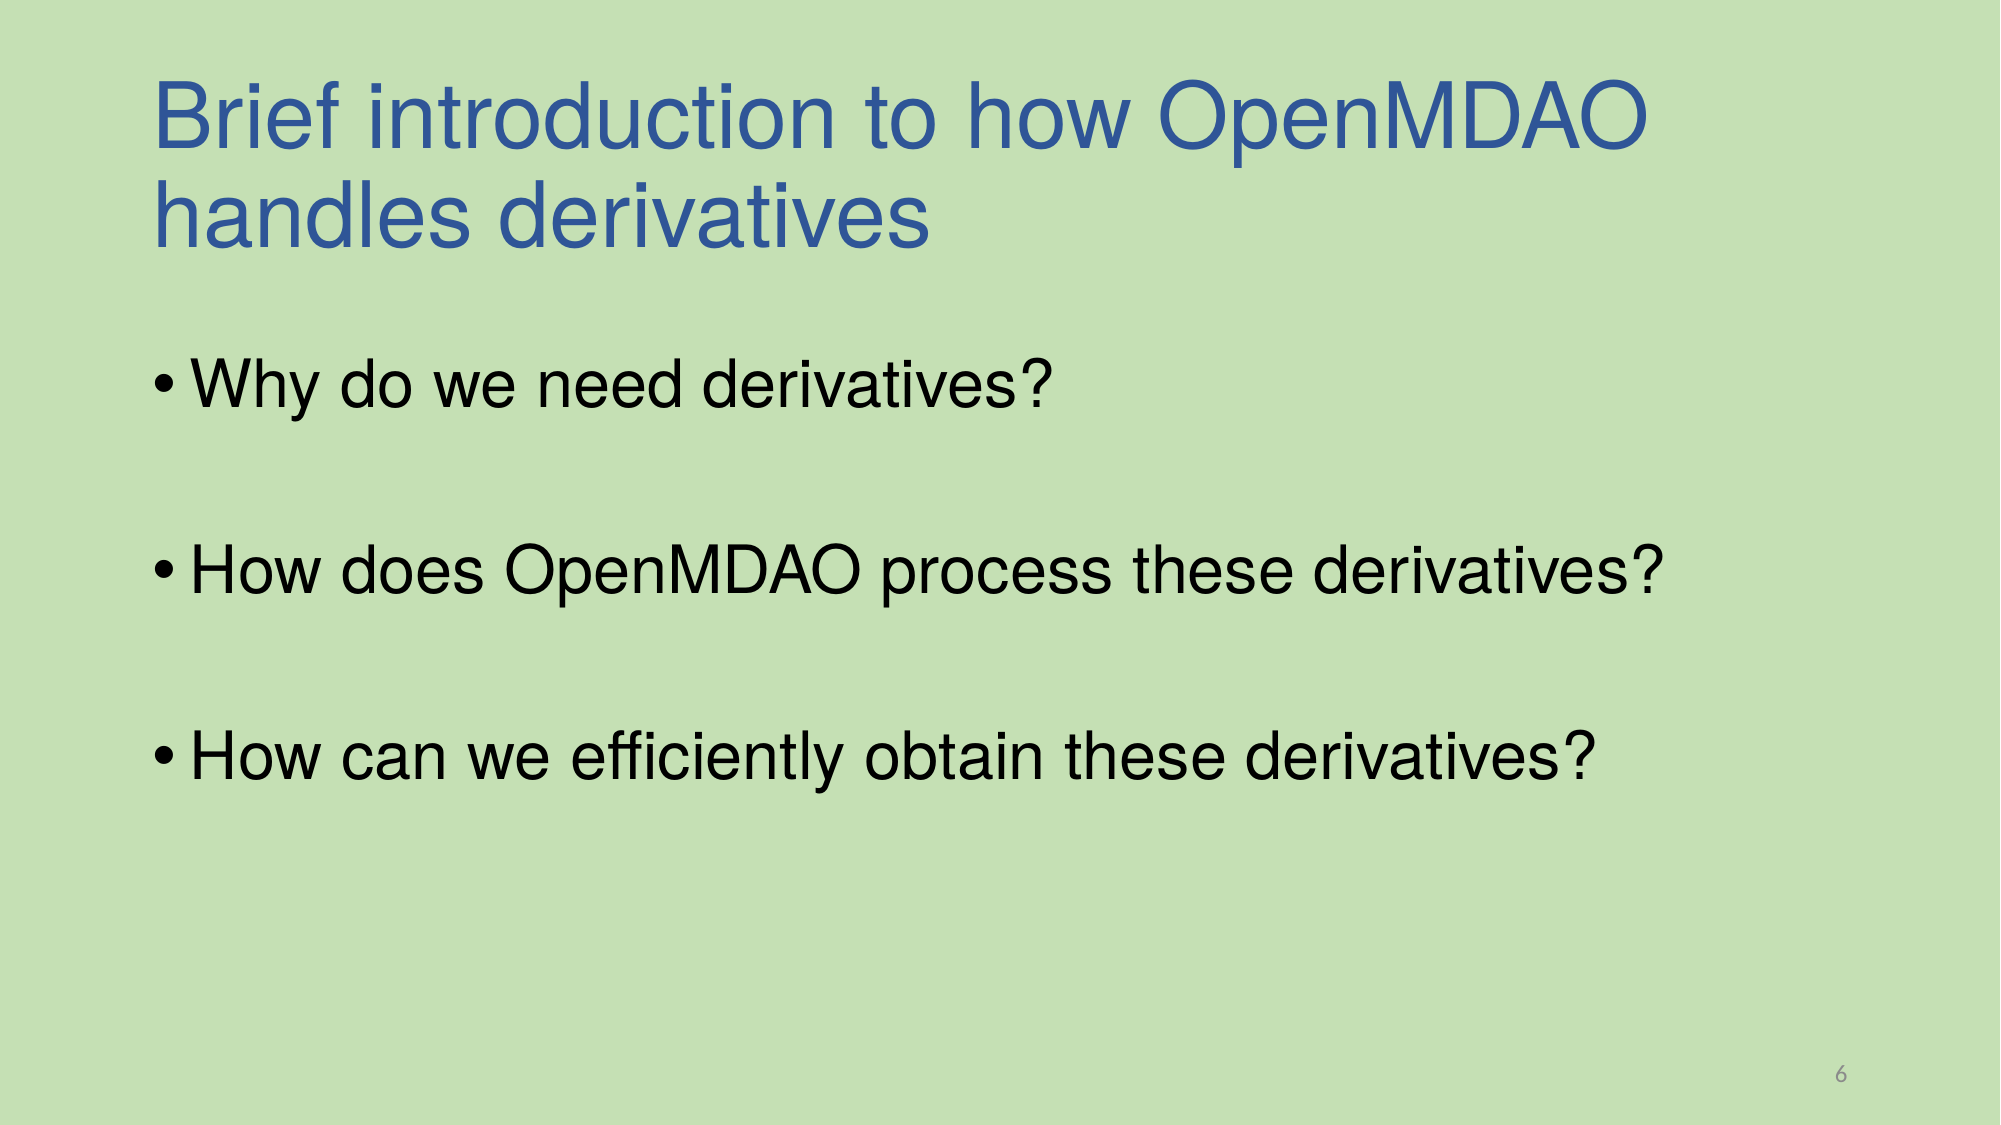

# Brief introduction to how OpenMDAO handles derivatives
Why do we need derivatives?

How does OpenMDAO process these derivatives?

How can we efficiently obtain these derivatives?
6